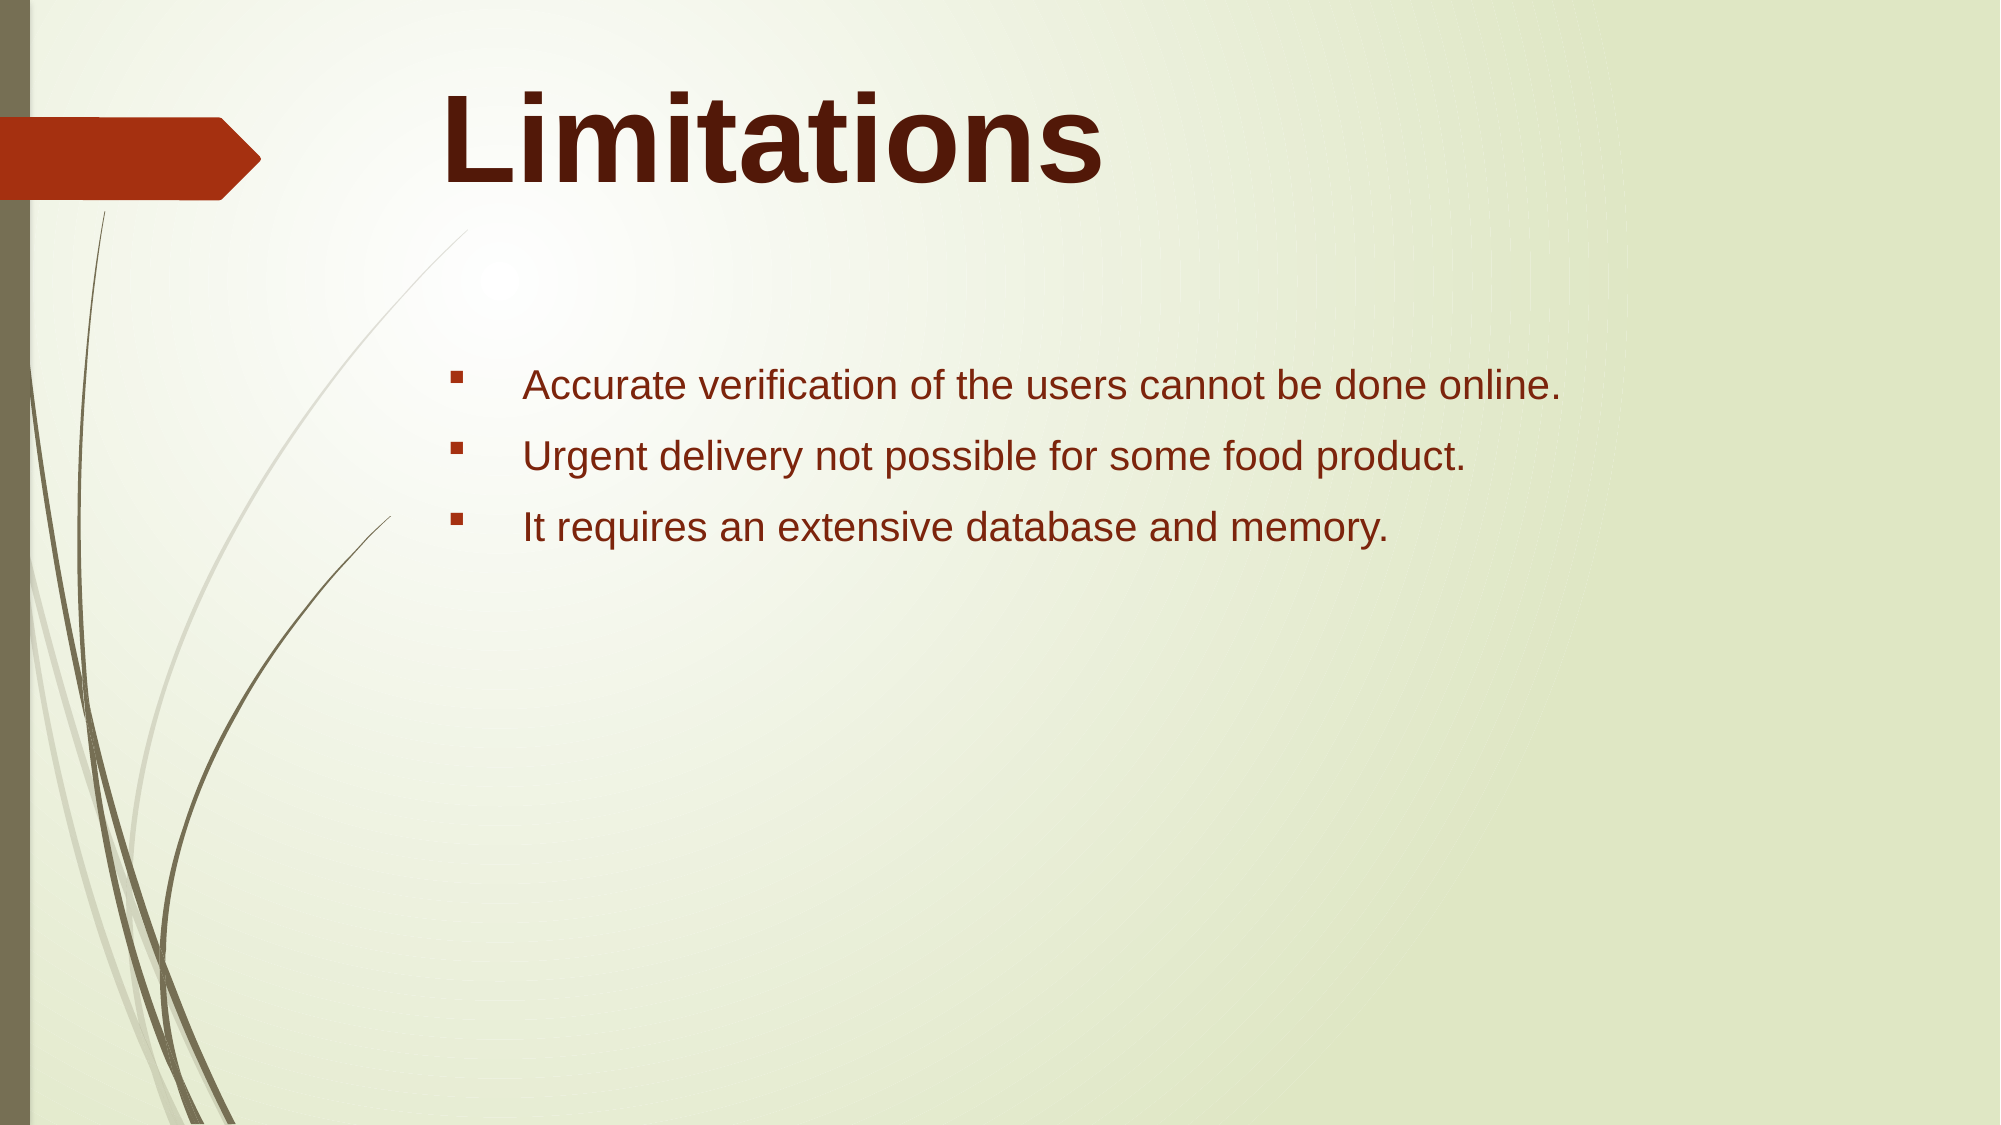

# Limitations
Accurate verification of the users cannot be done online.
Urgent delivery not possible for some food product.
It requires an extensive database and memory.